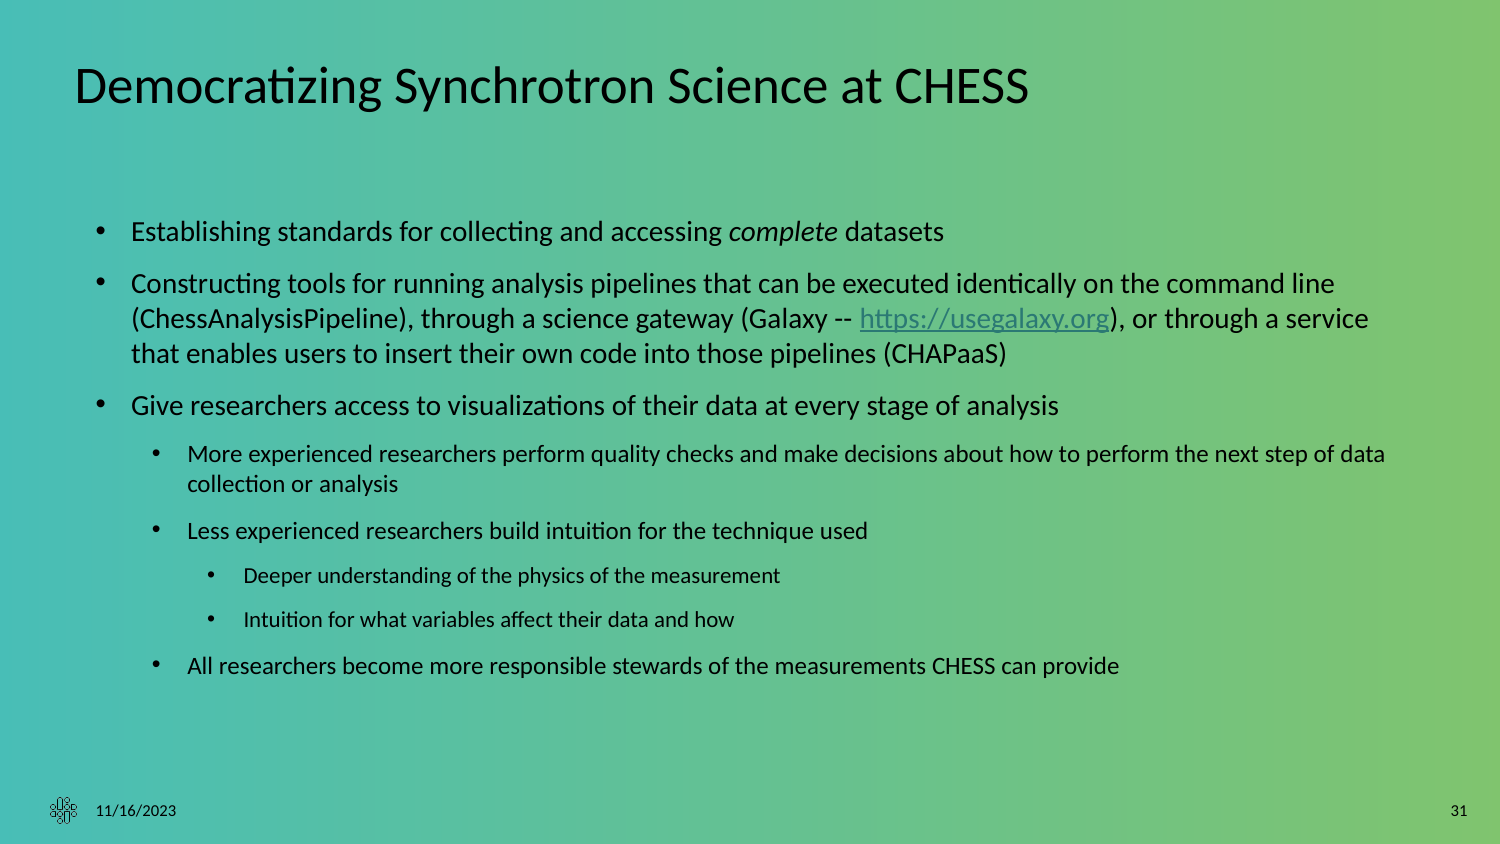

# Democratizing Synchrotron Science at CHESS
Establishing standards for collecting and accessing complete datasets
Constructing tools for running analysis pipelines that can be executed identically on the command line (ChessAnalysisPipeline), through a science gateway (Galaxy -- https://usegalaxy.org), or through a service that enables users to insert their own code into those pipelines (CHAPaaS)
Give researchers access to visualizations of their data at every stage of analysis
More experienced researchers perform quality checks and make decisions about how to perform the next step of data collection or analysis
Less experienced researchers build intuition for the technique used
Deeper understanding of the physics of the measurement
Intuition for what variables affect their data and how
All researchers become more responsible stewards of the measurements CHESS can provide

11/16/2023
31